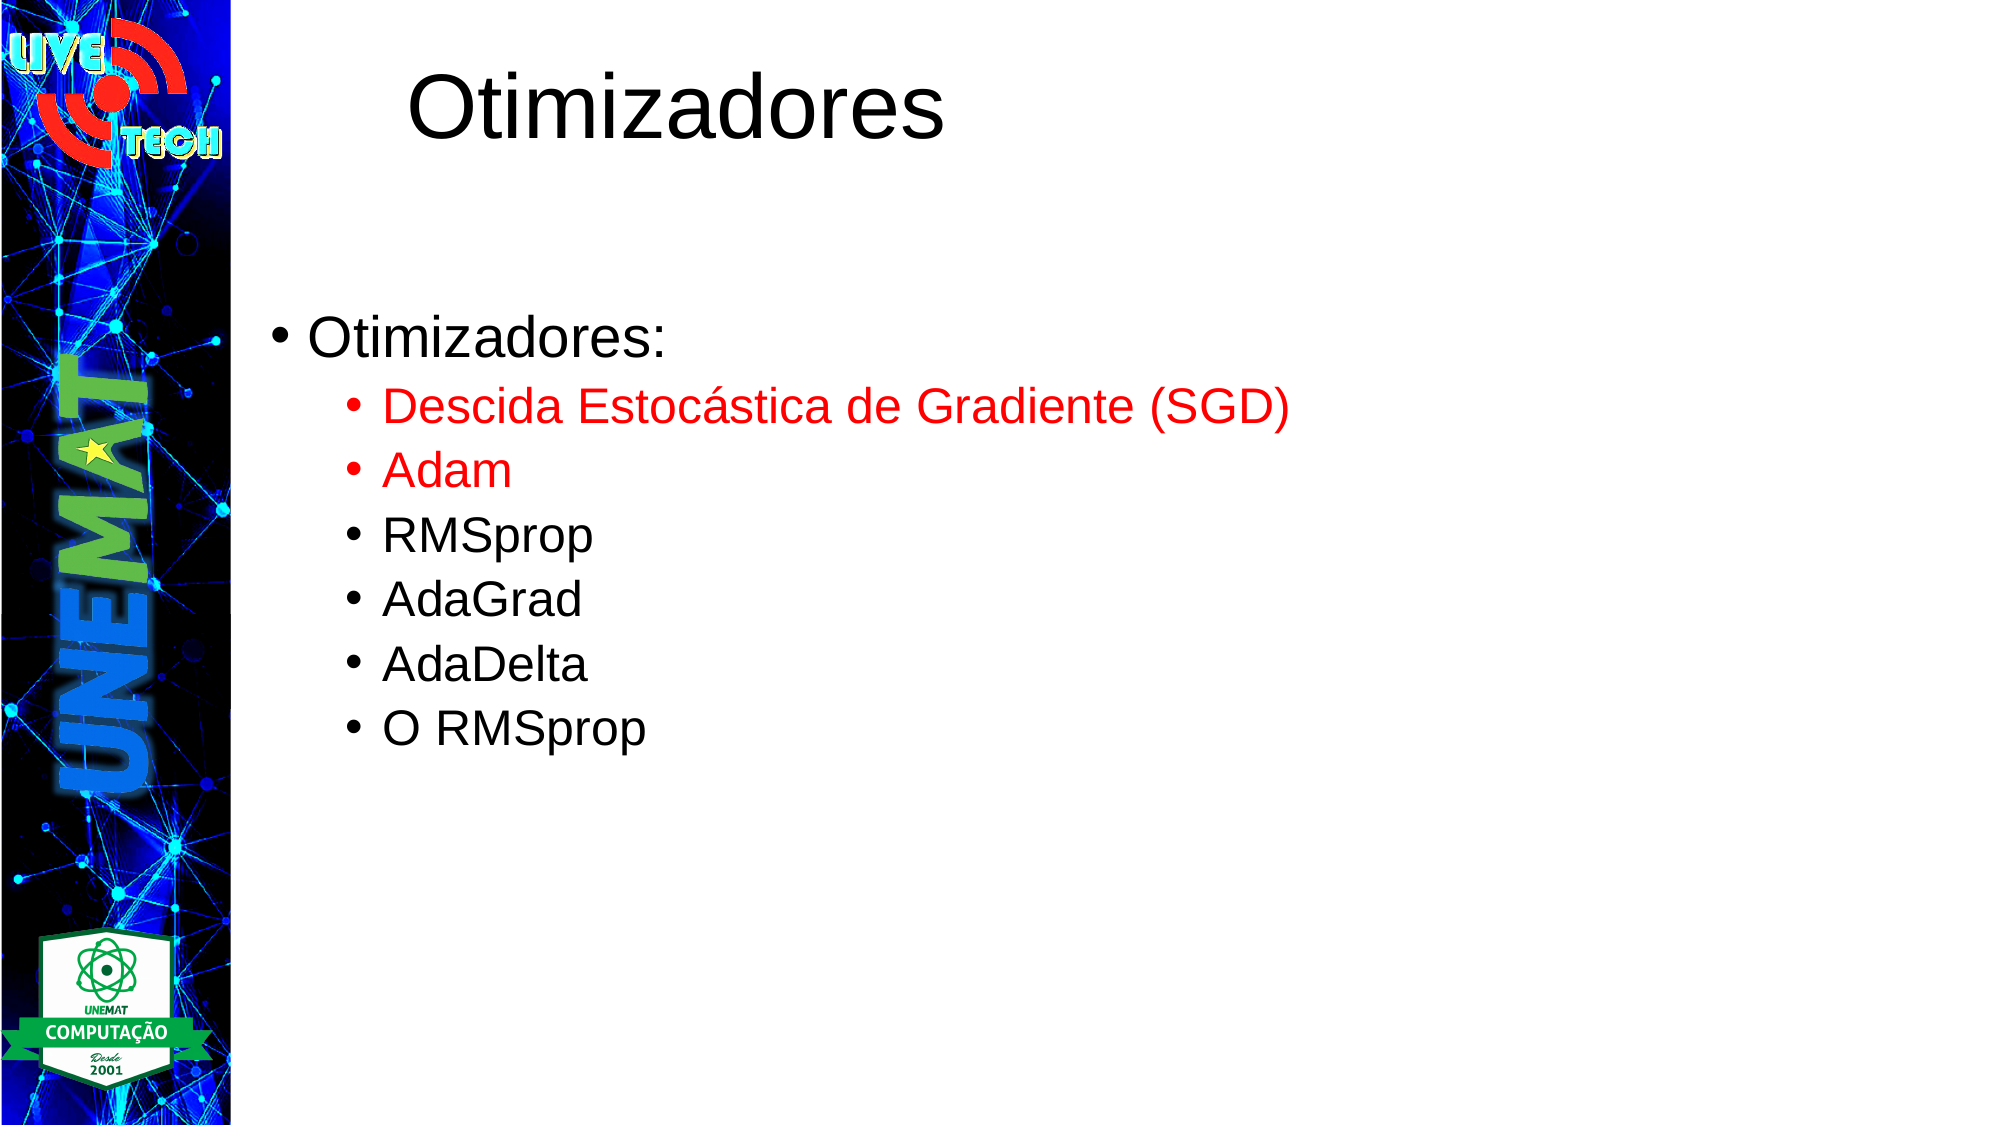

# Otimizadores
Otimizadores:
Descida Estocástica de Gradiente (SGD)
Adam
RMSprop
AdaGrad
AdaDelta
O RMSprop